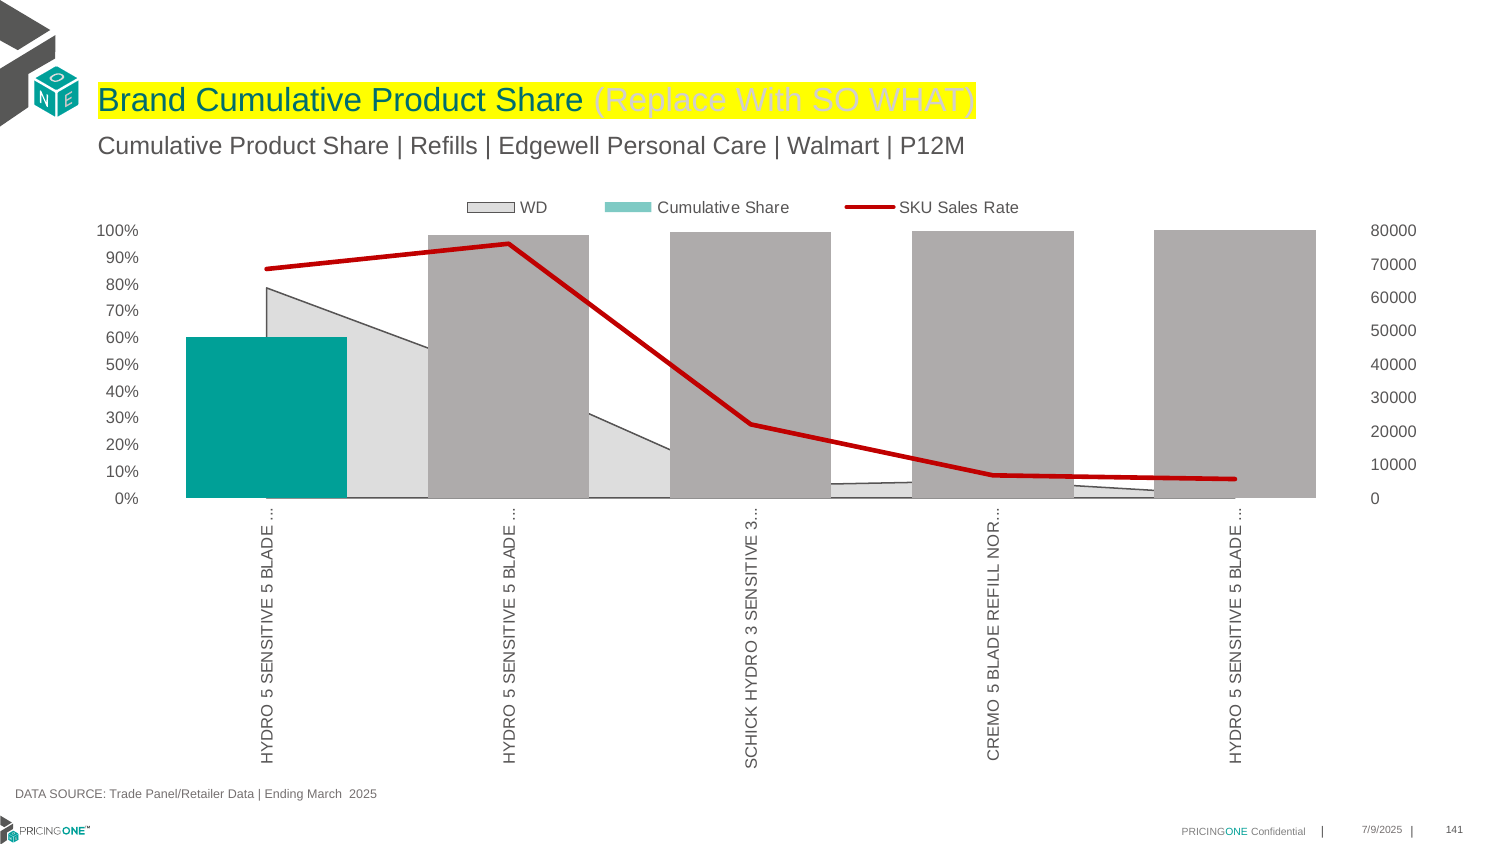

# Brand Cumulative Product Share (Replace With SO WHAT)
Cumulative Product Share | Refills | Edgewell Personal Care | Walmart | P12M

### Chart

| Category | WD | Cumulative Share | SKU Sales Rate |
|---|---|---|---|
| HYDRO 5 SENSITIVE 5 BLADE REFILL SENSITIVE 6CT | 0.785 | 0.6017028239103132 | 68443.00636942674 |
| HYDRO 5 SENSITIVE 5 BLADE REFILL SENSITIVE 12CT | 0.448 | 0.982973552753664 | 75992.74553571428 |
| SCHICK HYDRO 3 SENSITIVE 3 BLADE REFILL SENSITIVE 5CT | 0.046 | 0.9943002155267752 | 21986.739130434784 |
| CREMO 5 BLADE REFILL NORMAL 4CT | 0.064 | 0.9991384528548479 | 6750.3125 |
| HYDRO 5 SENSITIVE 5 BLADE REFILL SENSITIVE 4CT | 0.01 | 0.9997705303392154 | 5644.0 |
DATA SOURCE: Trade Panel/Retailer Data | Ending March  2025

7/9/2025
141